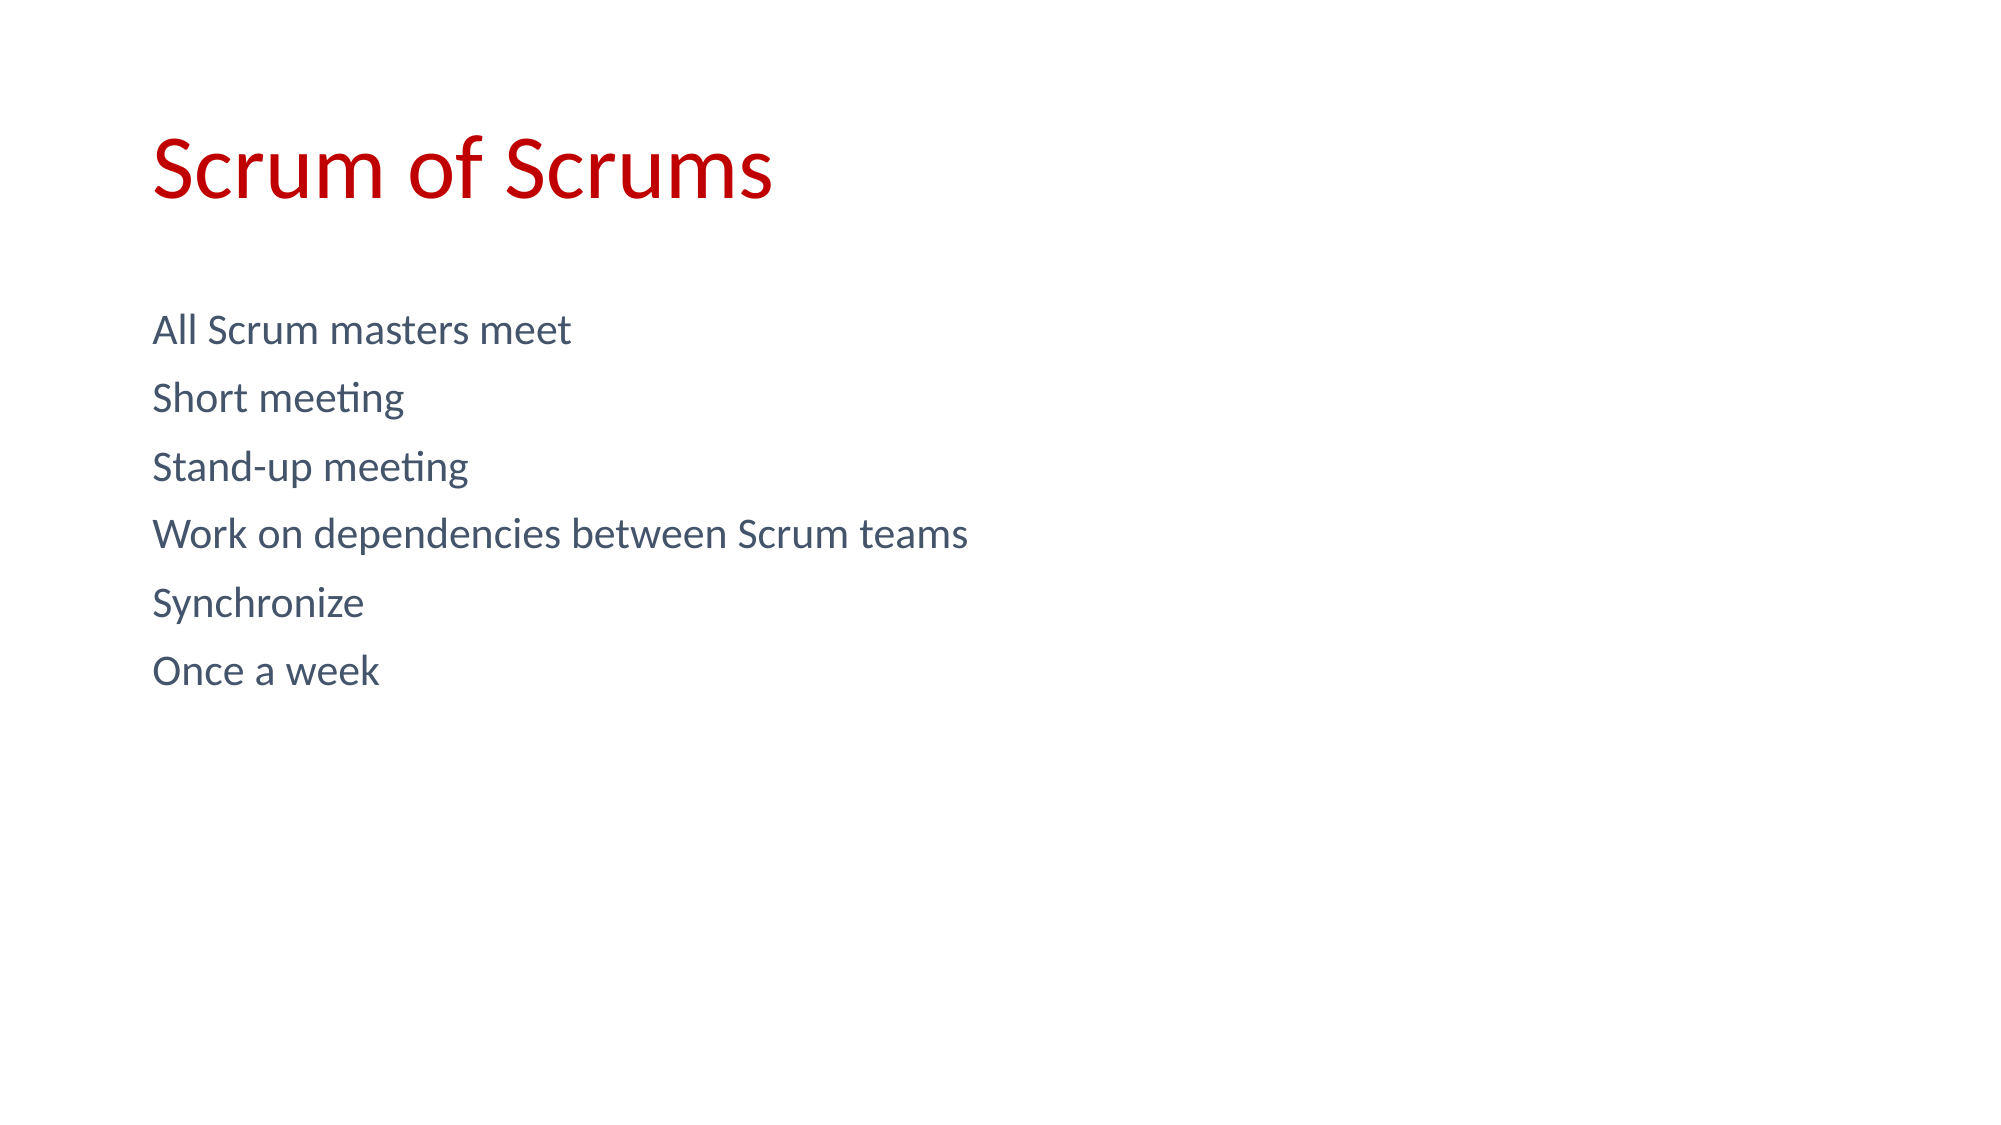

# Scrum of Scrums
All Scrum masters meet
Short meeting
Stand-up meeting
Work on dependencies between Scrum teams
Synchronize
Once a week